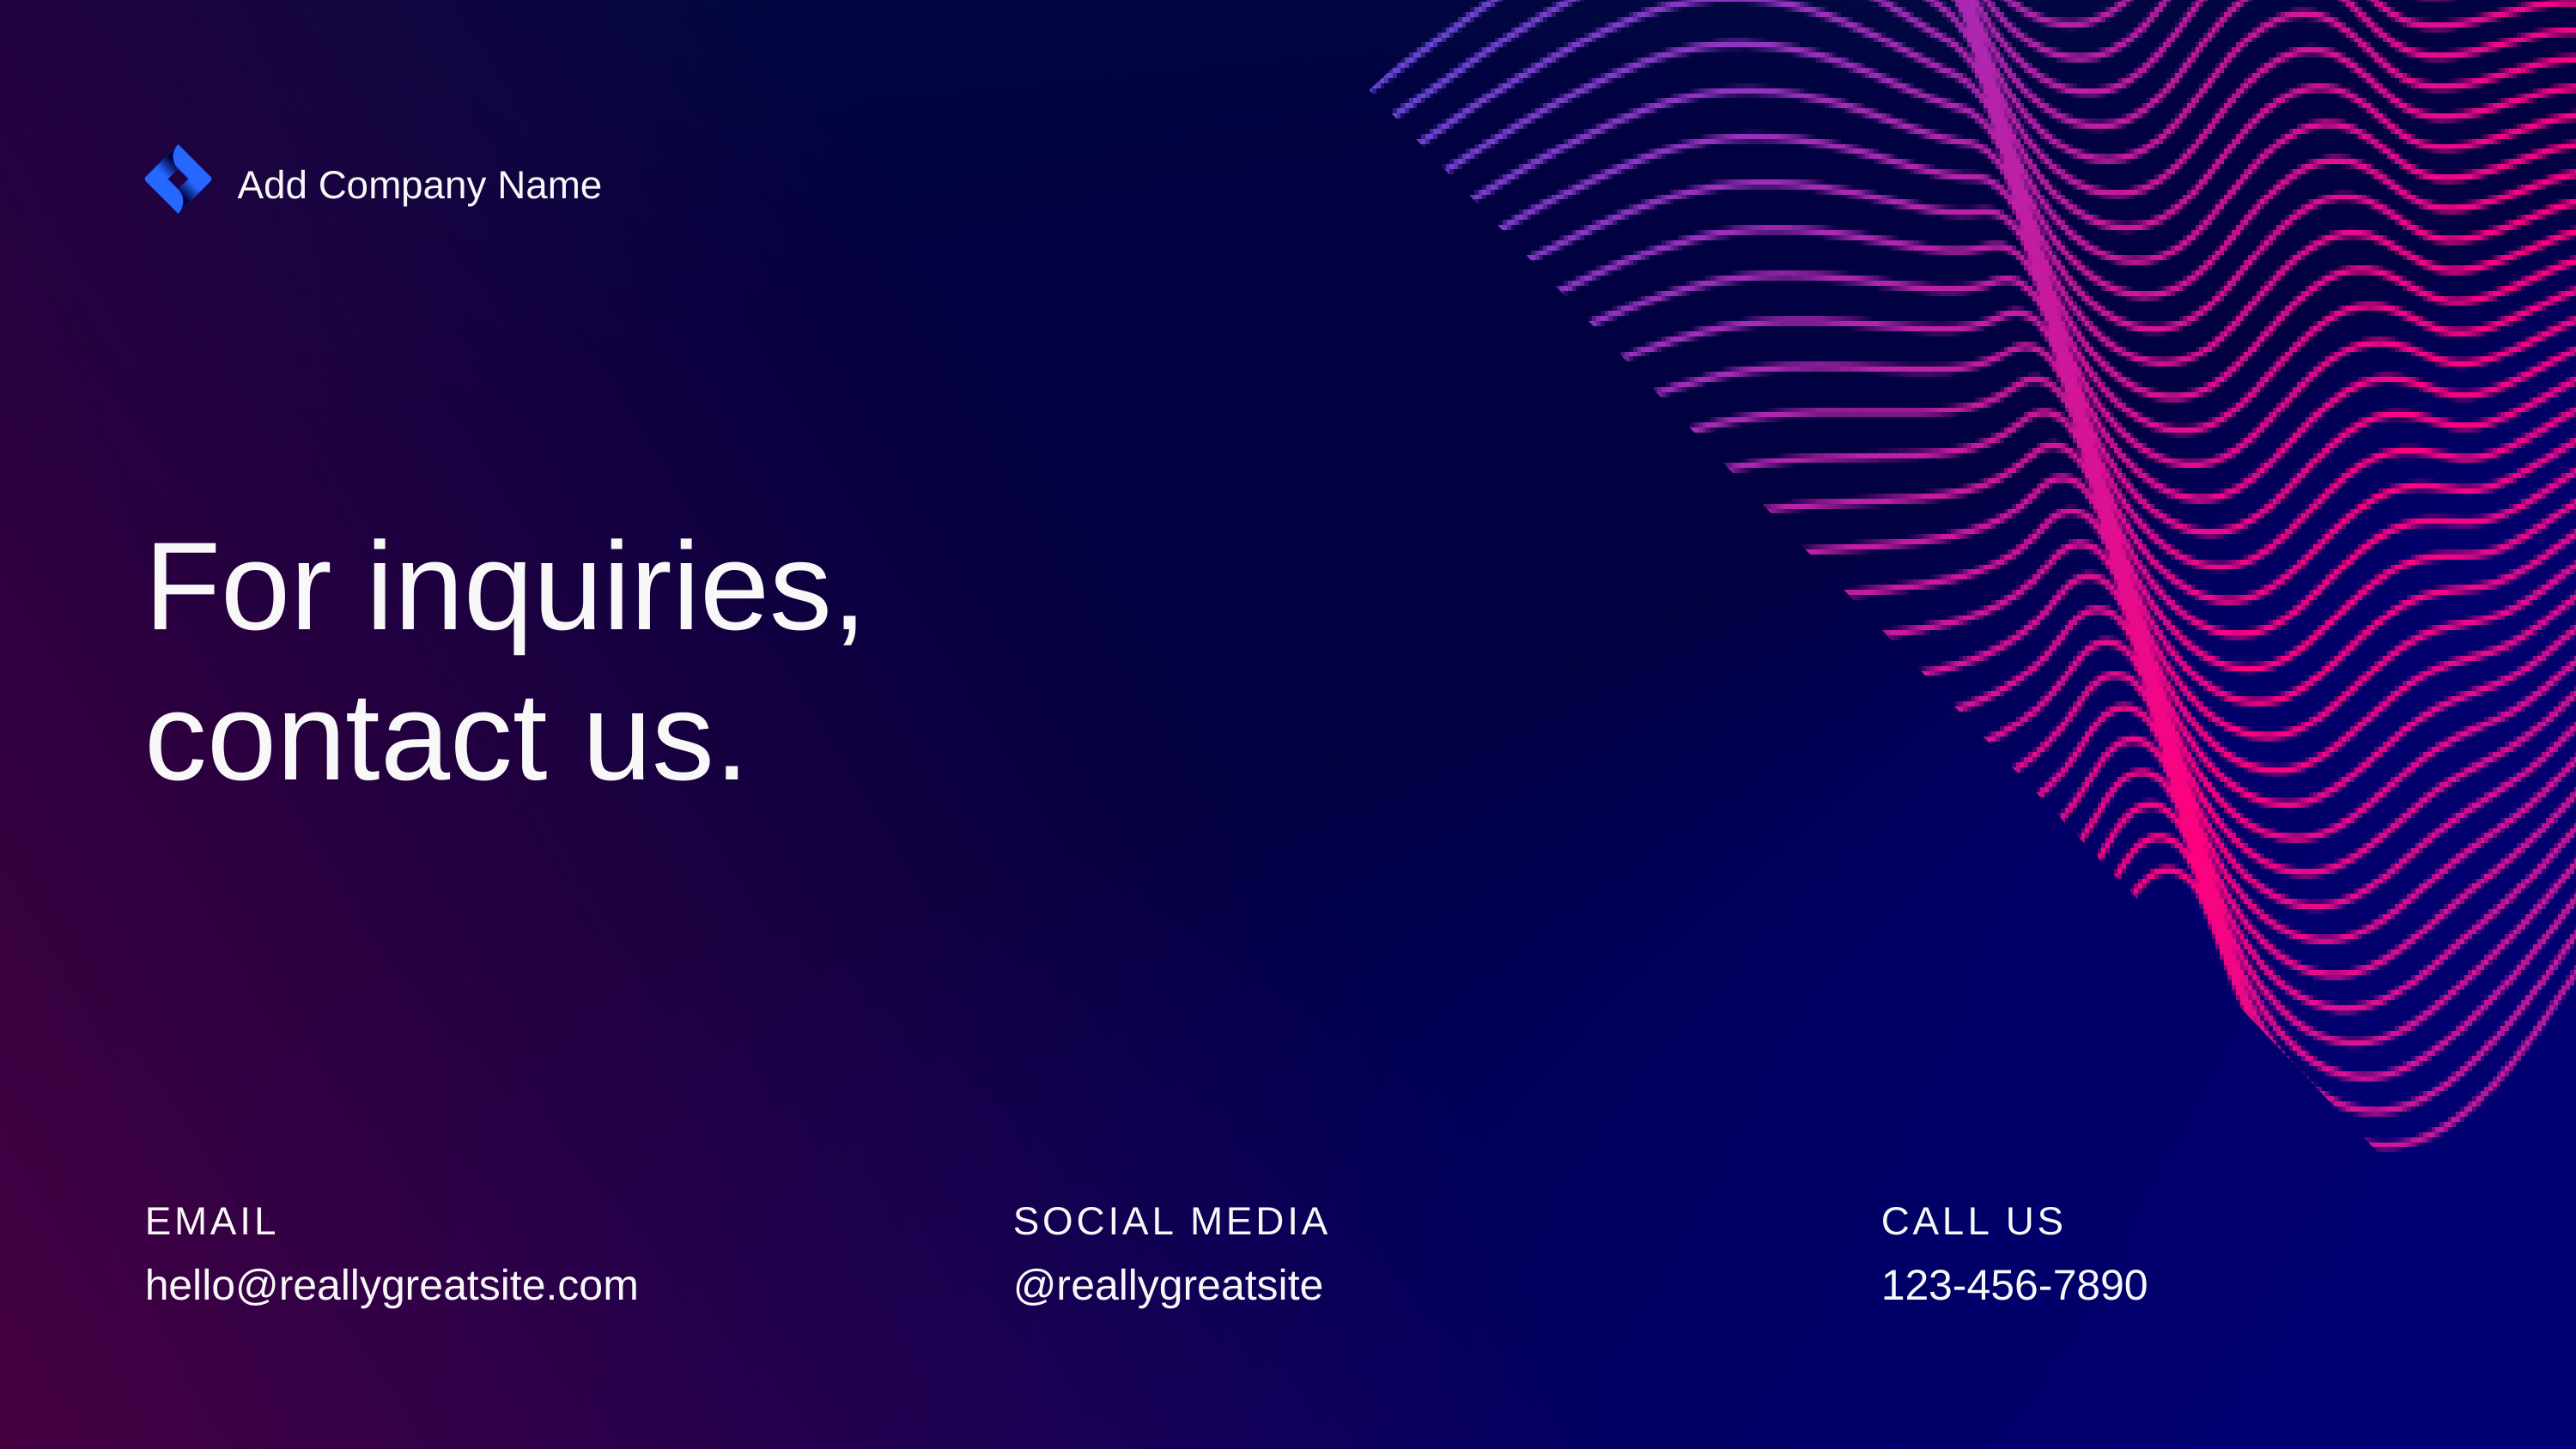

Add Company Name
For inquiries, contact us.
EMAIL
hello@reallygreatsite.com
SOCIAL MEDIA
@reallygreatsite
CALL US
123-456-7890